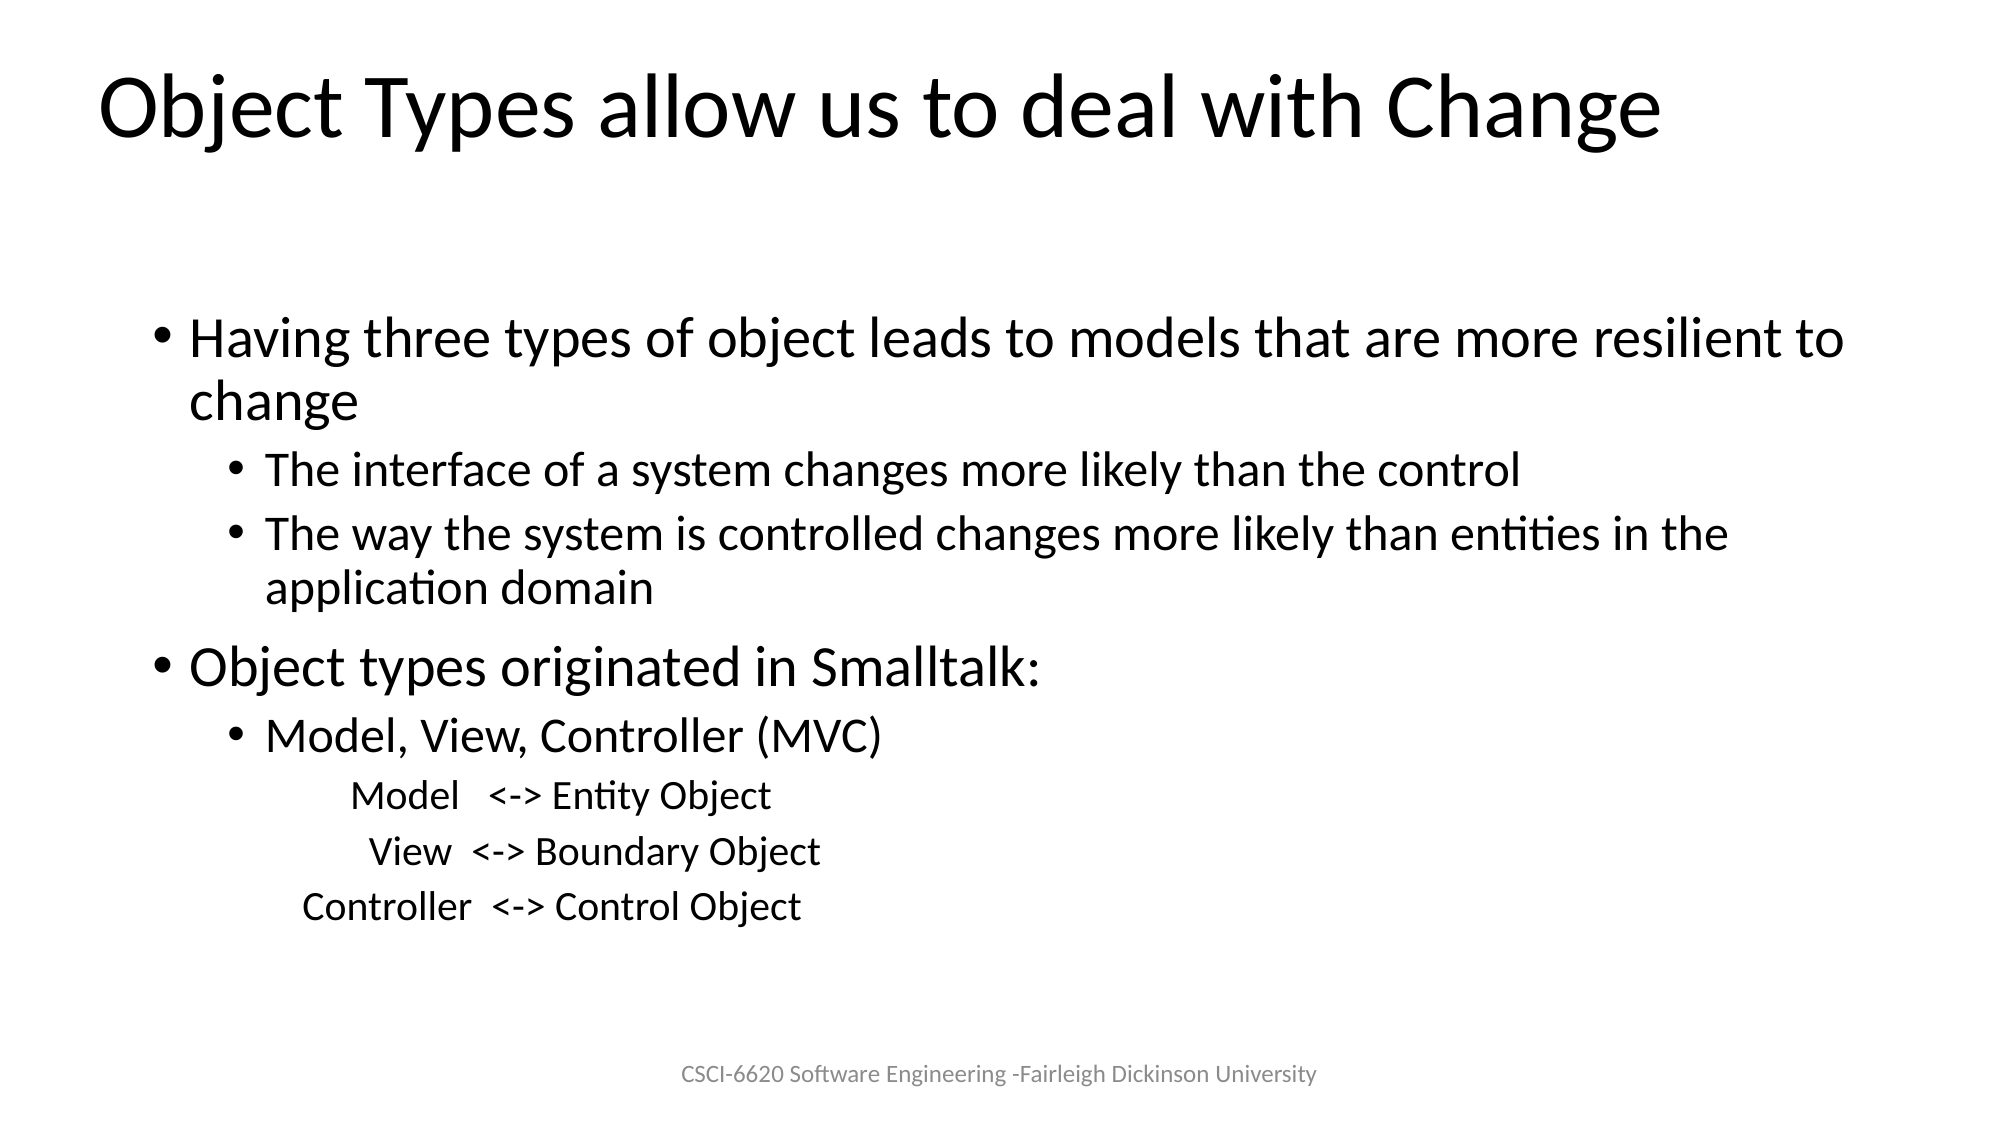

# Object Types allow us to deal with Change
Having three types of object leads to models that are more resilient to change
The interface of a system changes more likely than the control
The way the system is controlled changes more likely than entities in the application domain
Object types originated in Smalltalk:
Model, View, Controller (MVC)
     Model   <-> Entity Object
       View  <-> Boundary Object
Controller  <-> Control Object

CSCI-6620 Software Engineering -Fairleigh Dickinson University